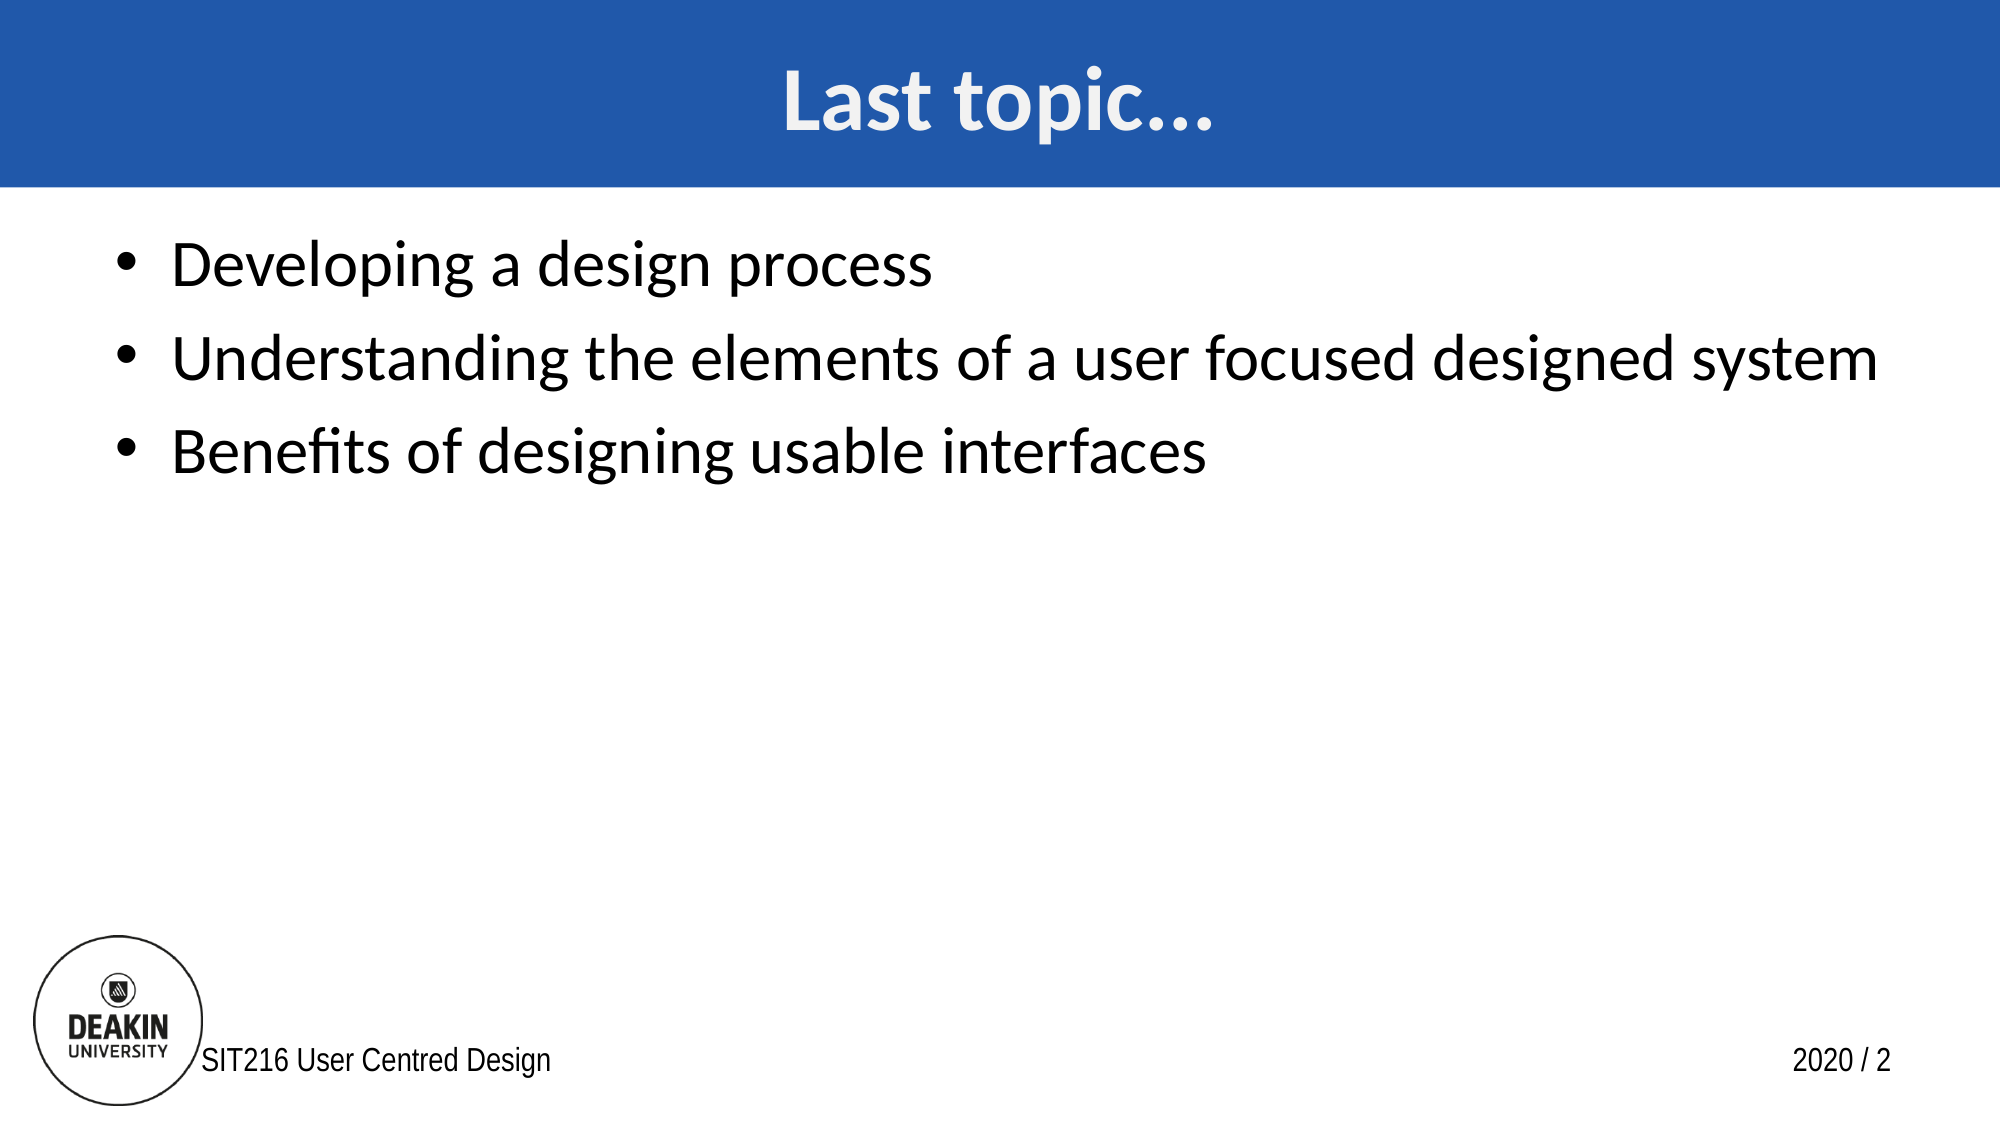

# Last topic...
Developing a design process
Understanding the elements of a user focused designed system
Benefits of designing usable interfaces